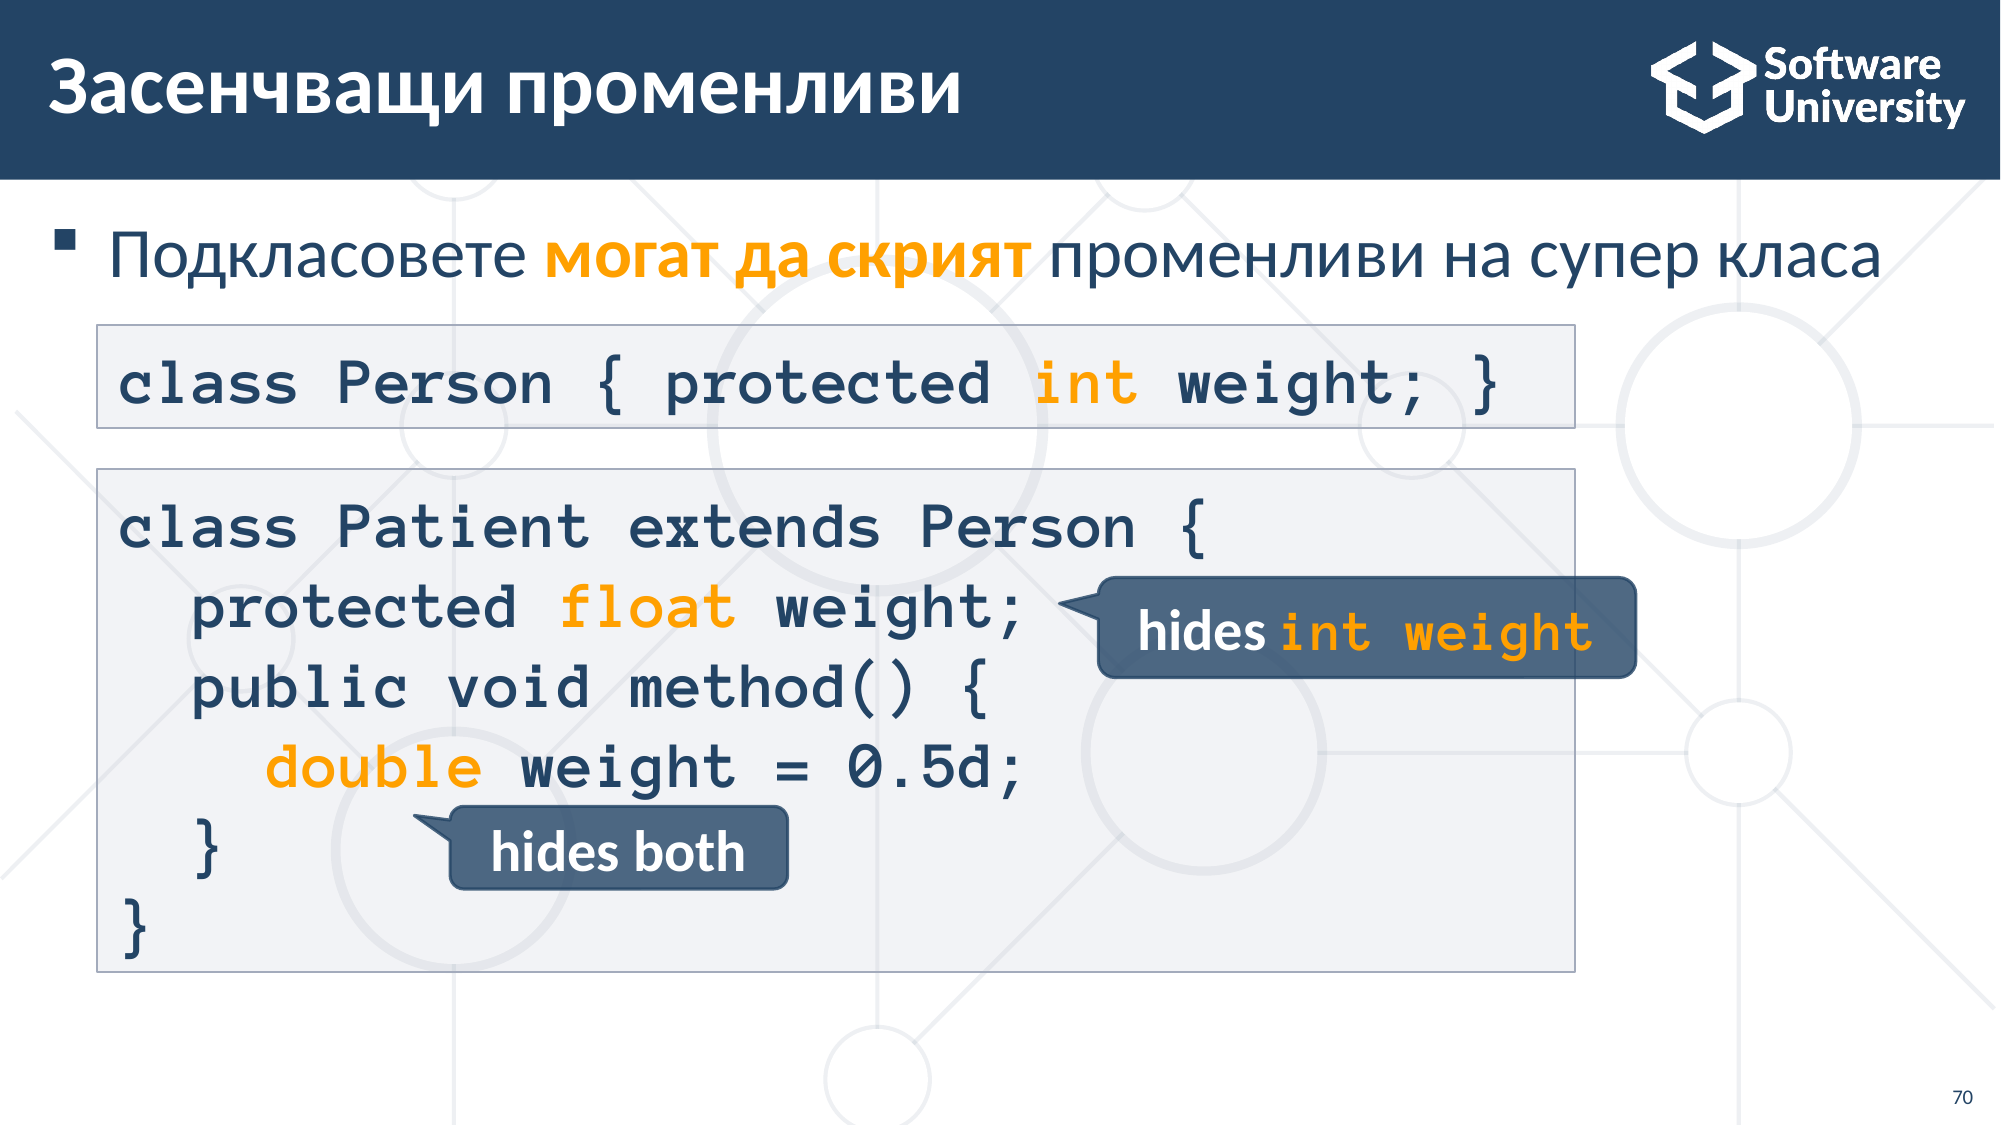

# Засенчващи променливи
Подкласовете могат да скрият променливи на супер класа
class Person { protected int weight; }
class Patient extends Person {
  protected float weight;
  public void method() {
    double weight = 0.5d;
  }
}
hides int weight
hides both
70